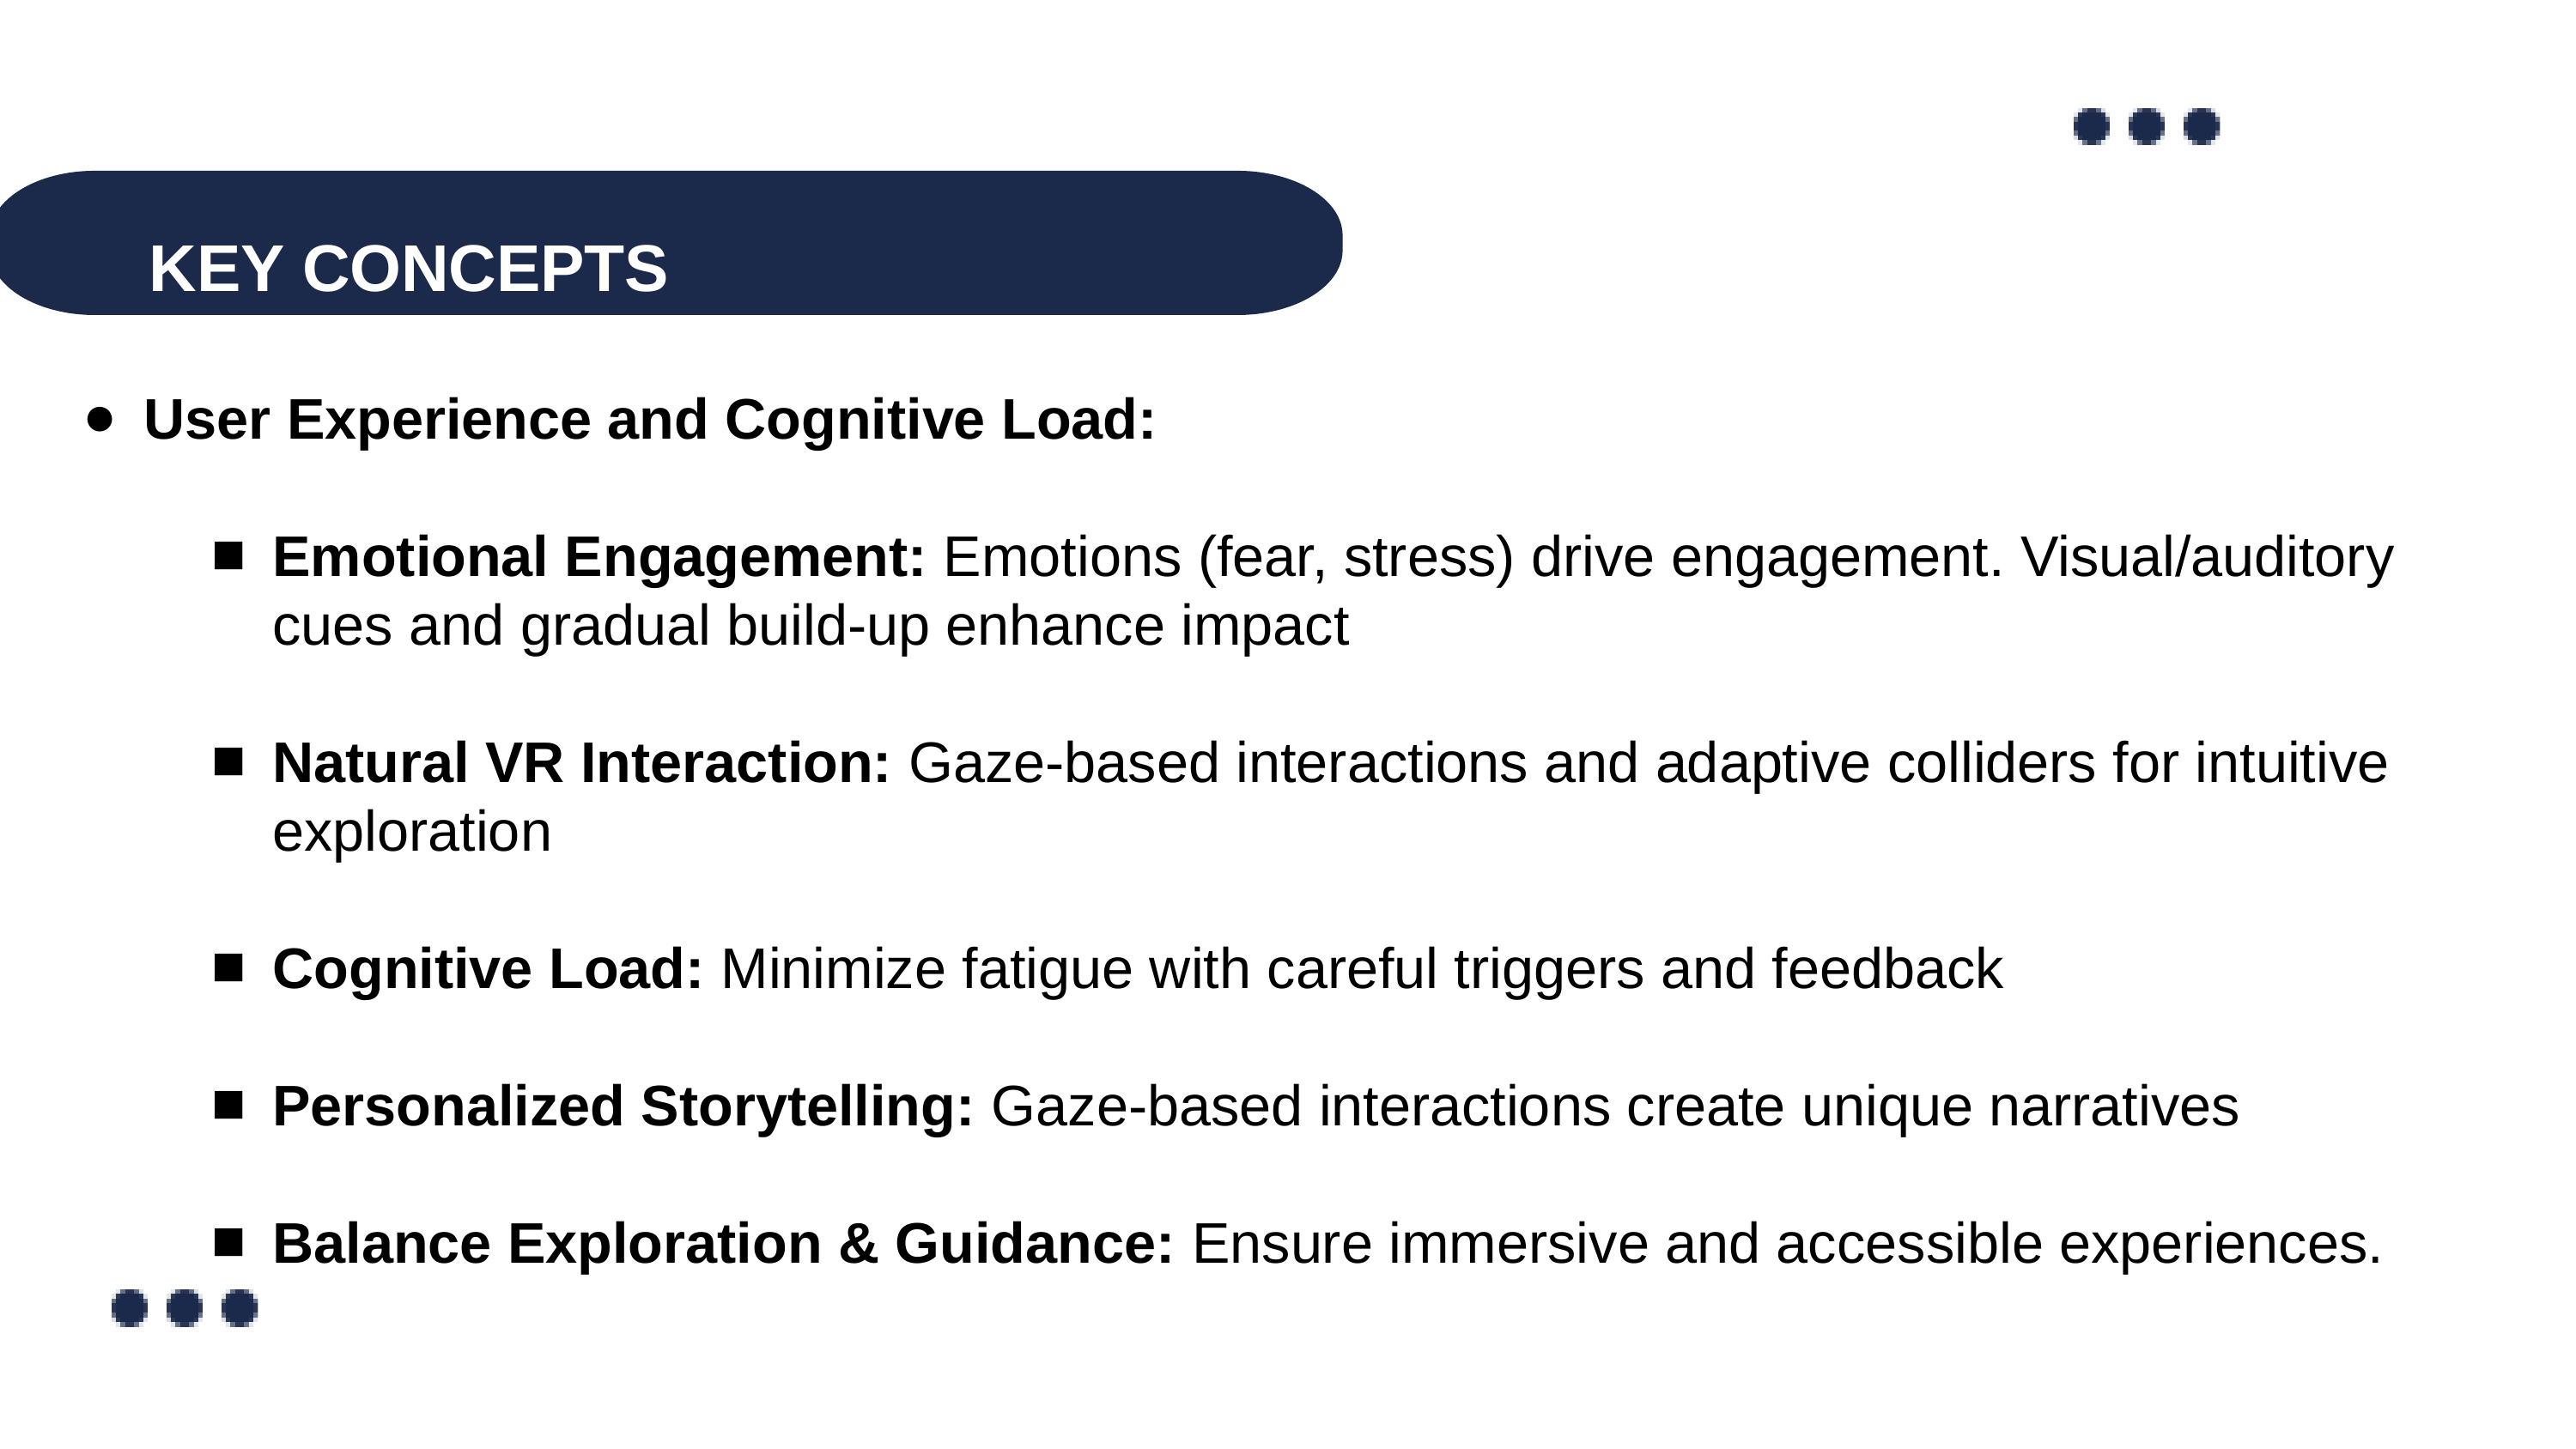

KEY CONCEPTS
User Experience and Cognitive Load:

Emotional Engagement: Emotions (fear, stress) drive engagement. Visual/auditory cues and gradual build-up enhance impact

Natural VR Interaction: Gaze-based interactions and adaptive colliders for intuitive exploration

Cognitive Load: Minimize fatigue with careful triggers and feedback

Personalized Storytelling: Gaze-based interactions create unique narratives

Balance Exploration & Guidance: Ensure immersive and accessible experiences.